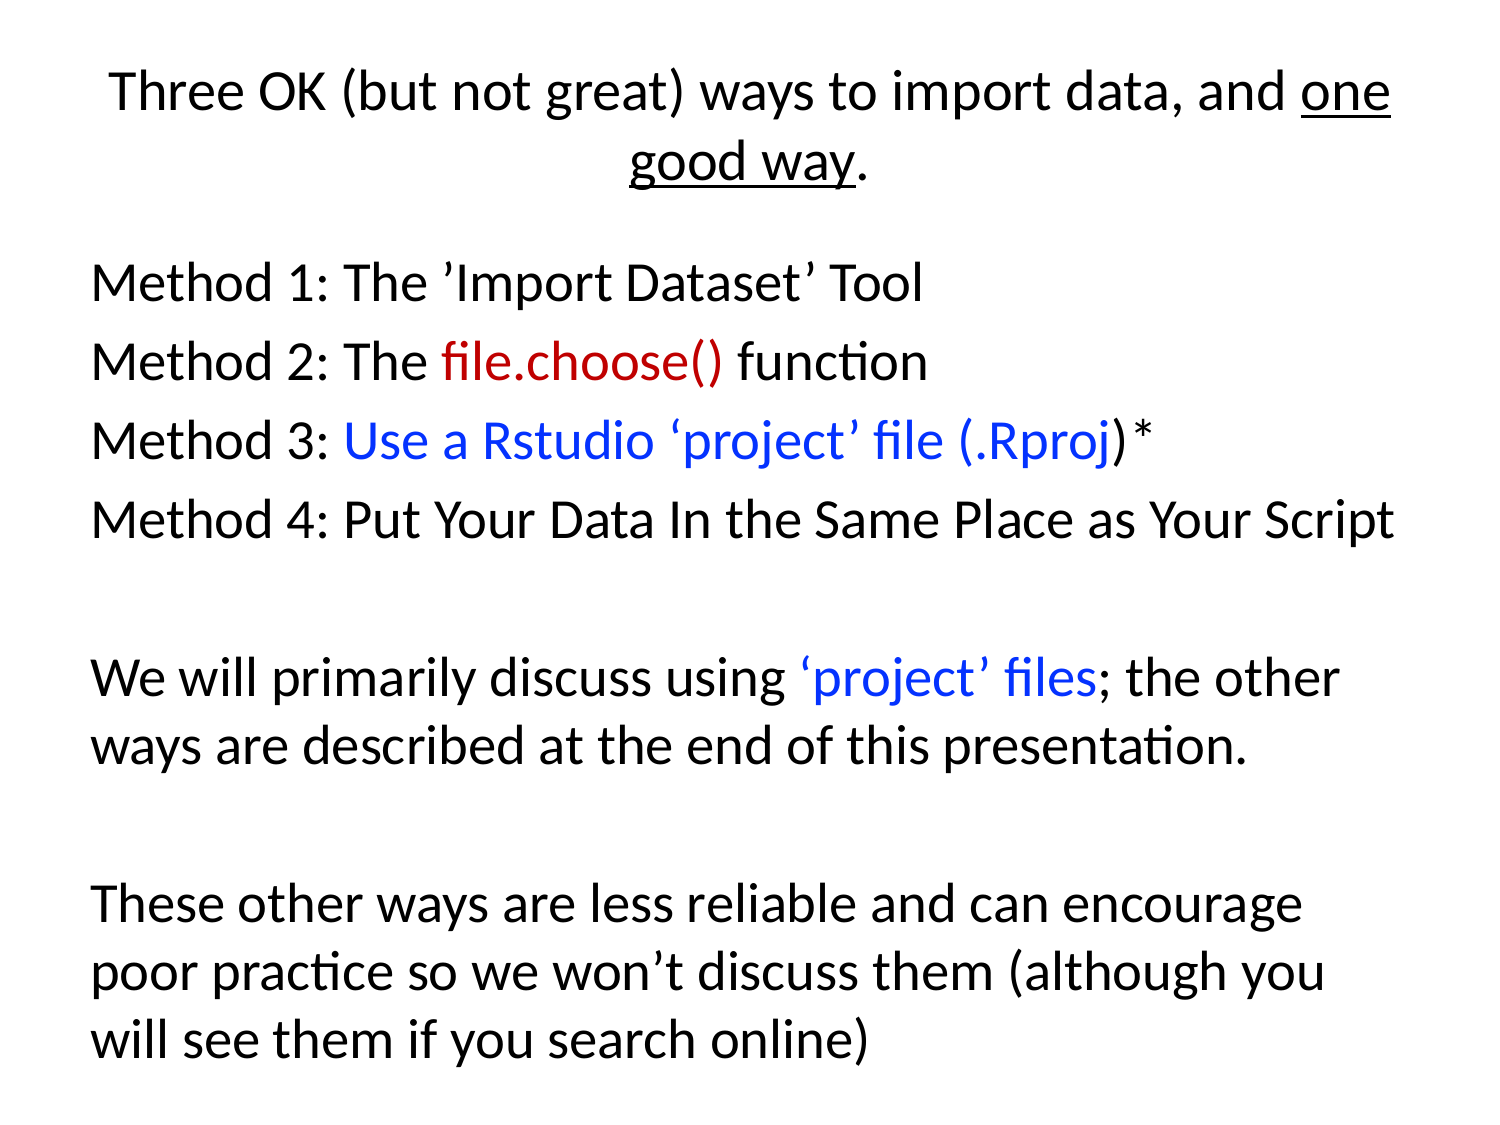

# Three OK (but not great) ways to import data, and one good way.
Method 1: The ’Import Dataset’ Tool
Method 2: The file.choose() function
Method 3: Use a Rstudio ‘project’ file (.Rproj)*
Method 4: Put Your Data In the Same Place as Your Script

We will primarily discuss using ‘project’ files; the other ways are described at the end of this presentation.

These other ways are less reliable and can encourage poor practice so we won’t discuss them (although you will see them if you search online)